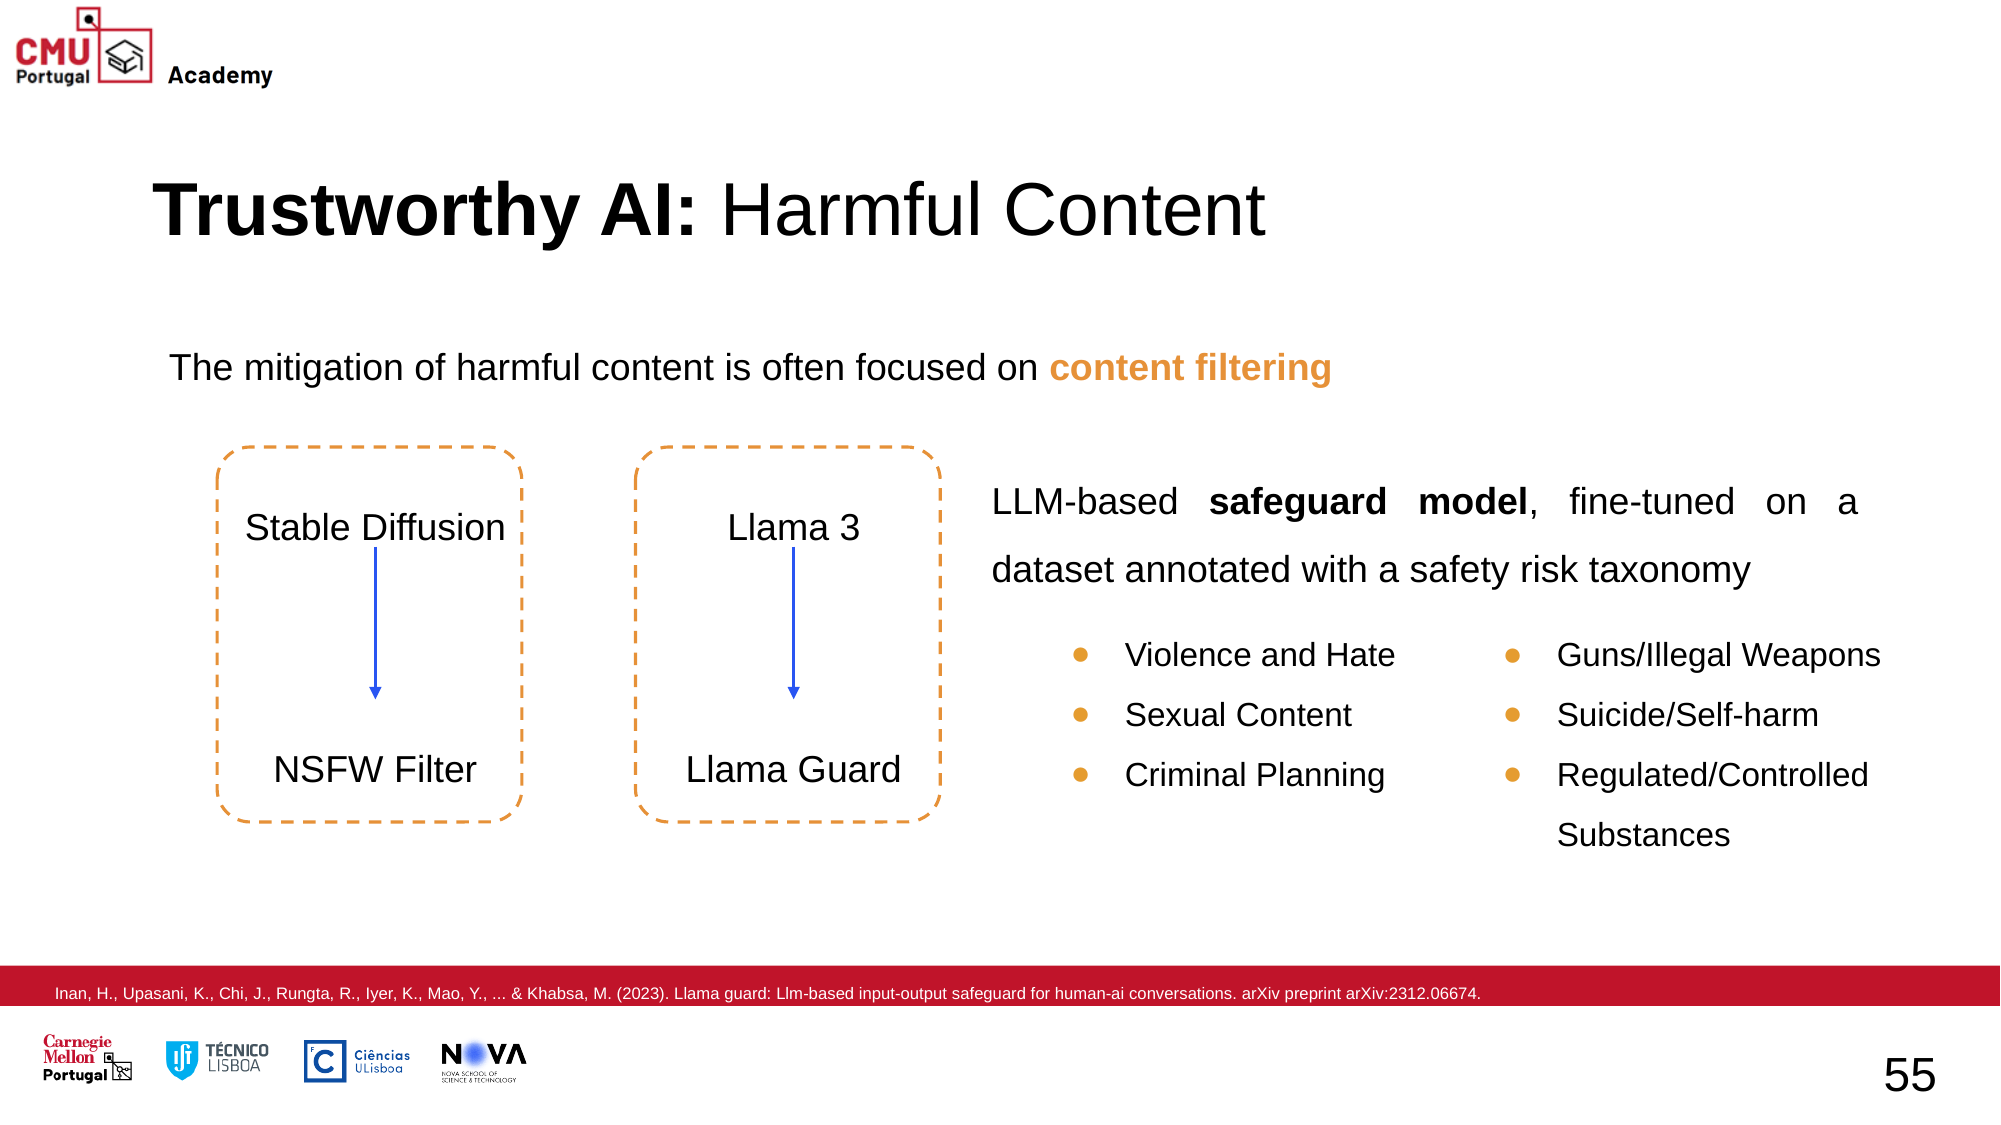

# Trustworthy AI: Harmful Content
The mitigation of harmful content is often focused on content filtering

Stable Diffusion
NSFW Filter

Llama 3
Llama Guard
LLM-based safeguard model, fine-tuned on a dataset annotated with a safety risk taxonomy
Violence and Hate
Sexual Content
Criminal Planning
Guns/Illegal Weapons
Suicide/Self-harm
Regulated/Controlled Substances
Inan, H., Upasani, K., Chi, J., Rungta, R., Iyer, K., Mao, Y., ... & Khabsa, M. (2023). Llama guard: Llm-based input-output safeguard for human-ai conversations. arXiv preprint arXiv:2312.06674.

55